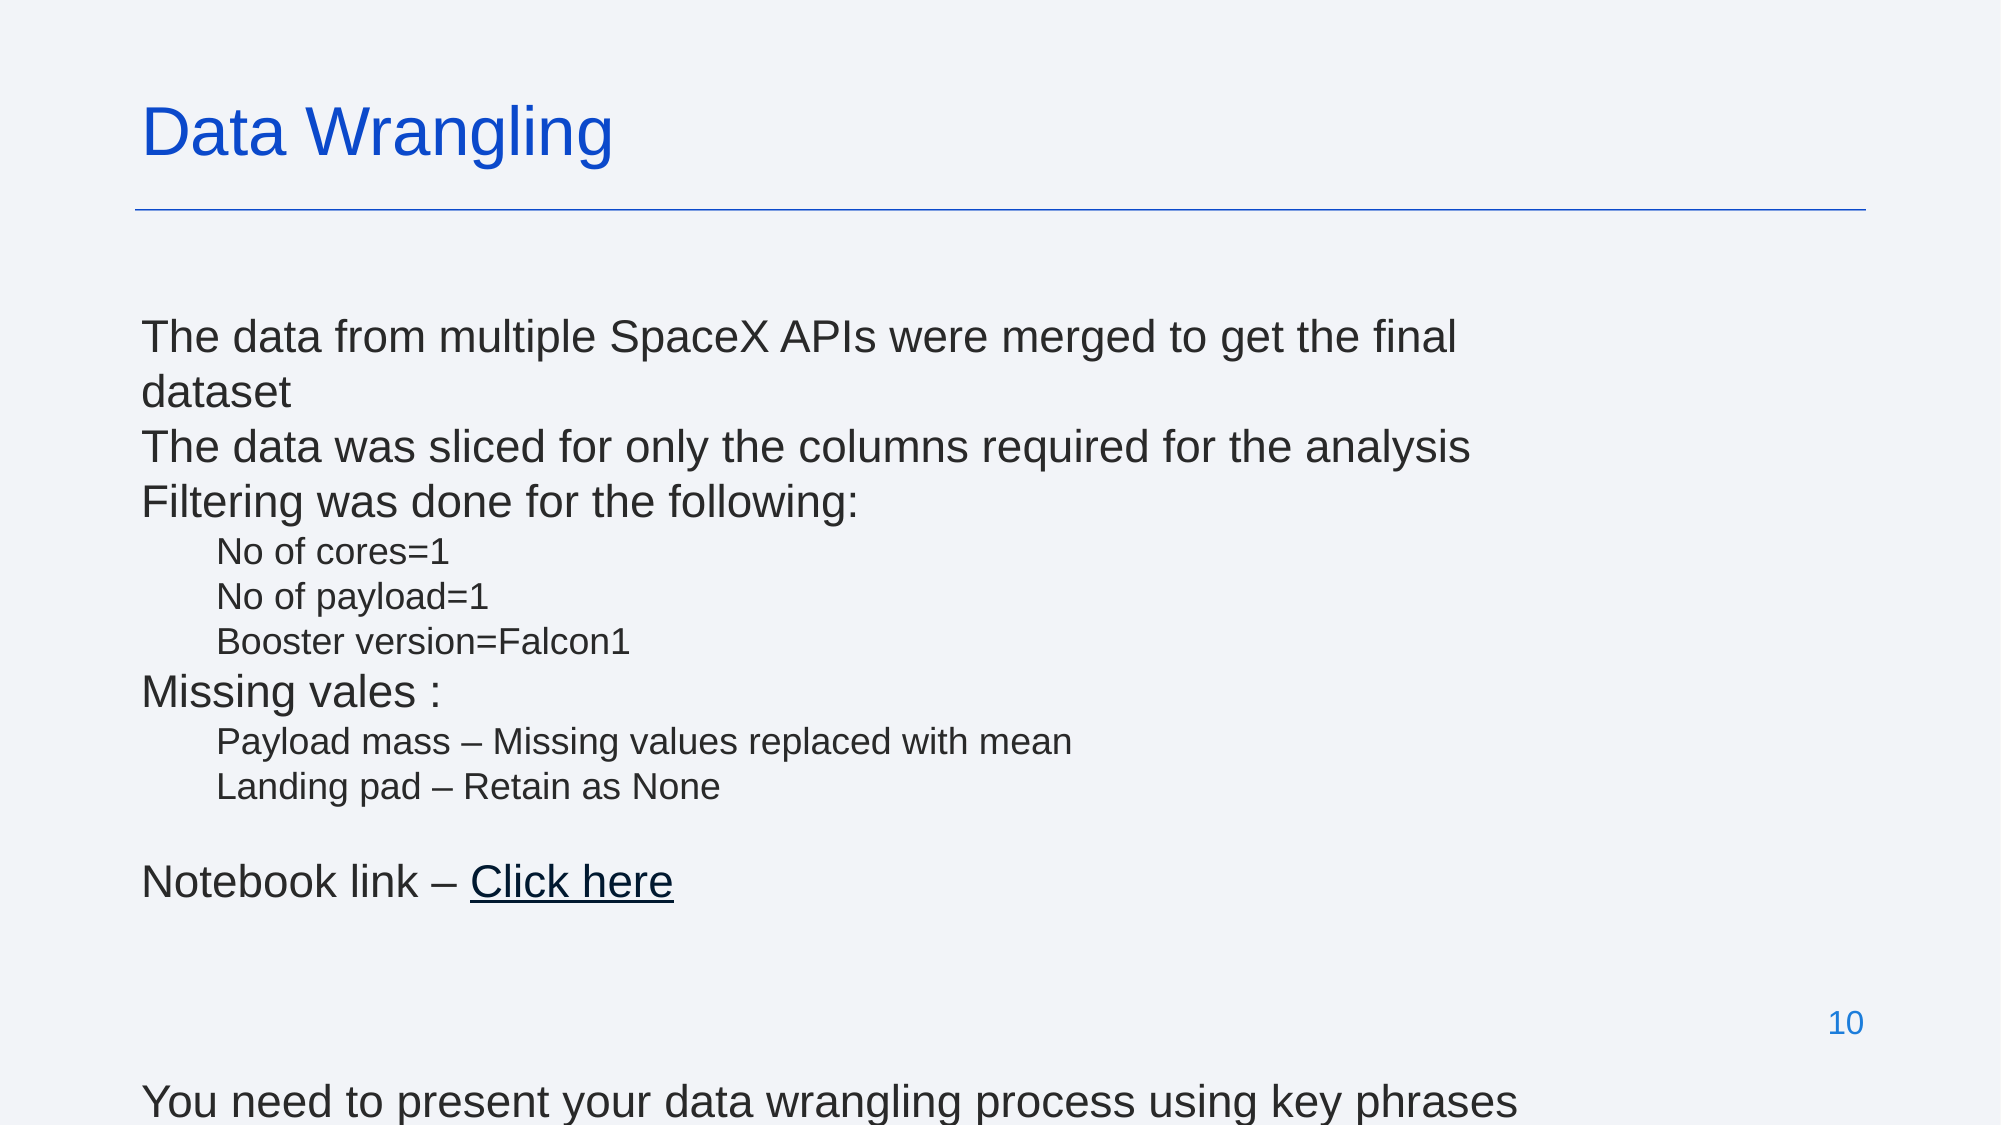

Data Wrangling
The data from multiple SpaceX APIs were merged to get the final dataset
The data was sliced for only the columns required for the analysis
Filtering was done for the following:
No of cores=1
No of payload=1
Booster version=Falcon1
Missing vales :
Payload mass – Missing values replaced with mean
Landing pad – Retain as None

Notebook link – Click here

You need to present your data wrangling process using key phrases and flowcharts
Add the GitHub URL of your completed data wrangling related notebooks, as an external reference and peer-review purpose

10